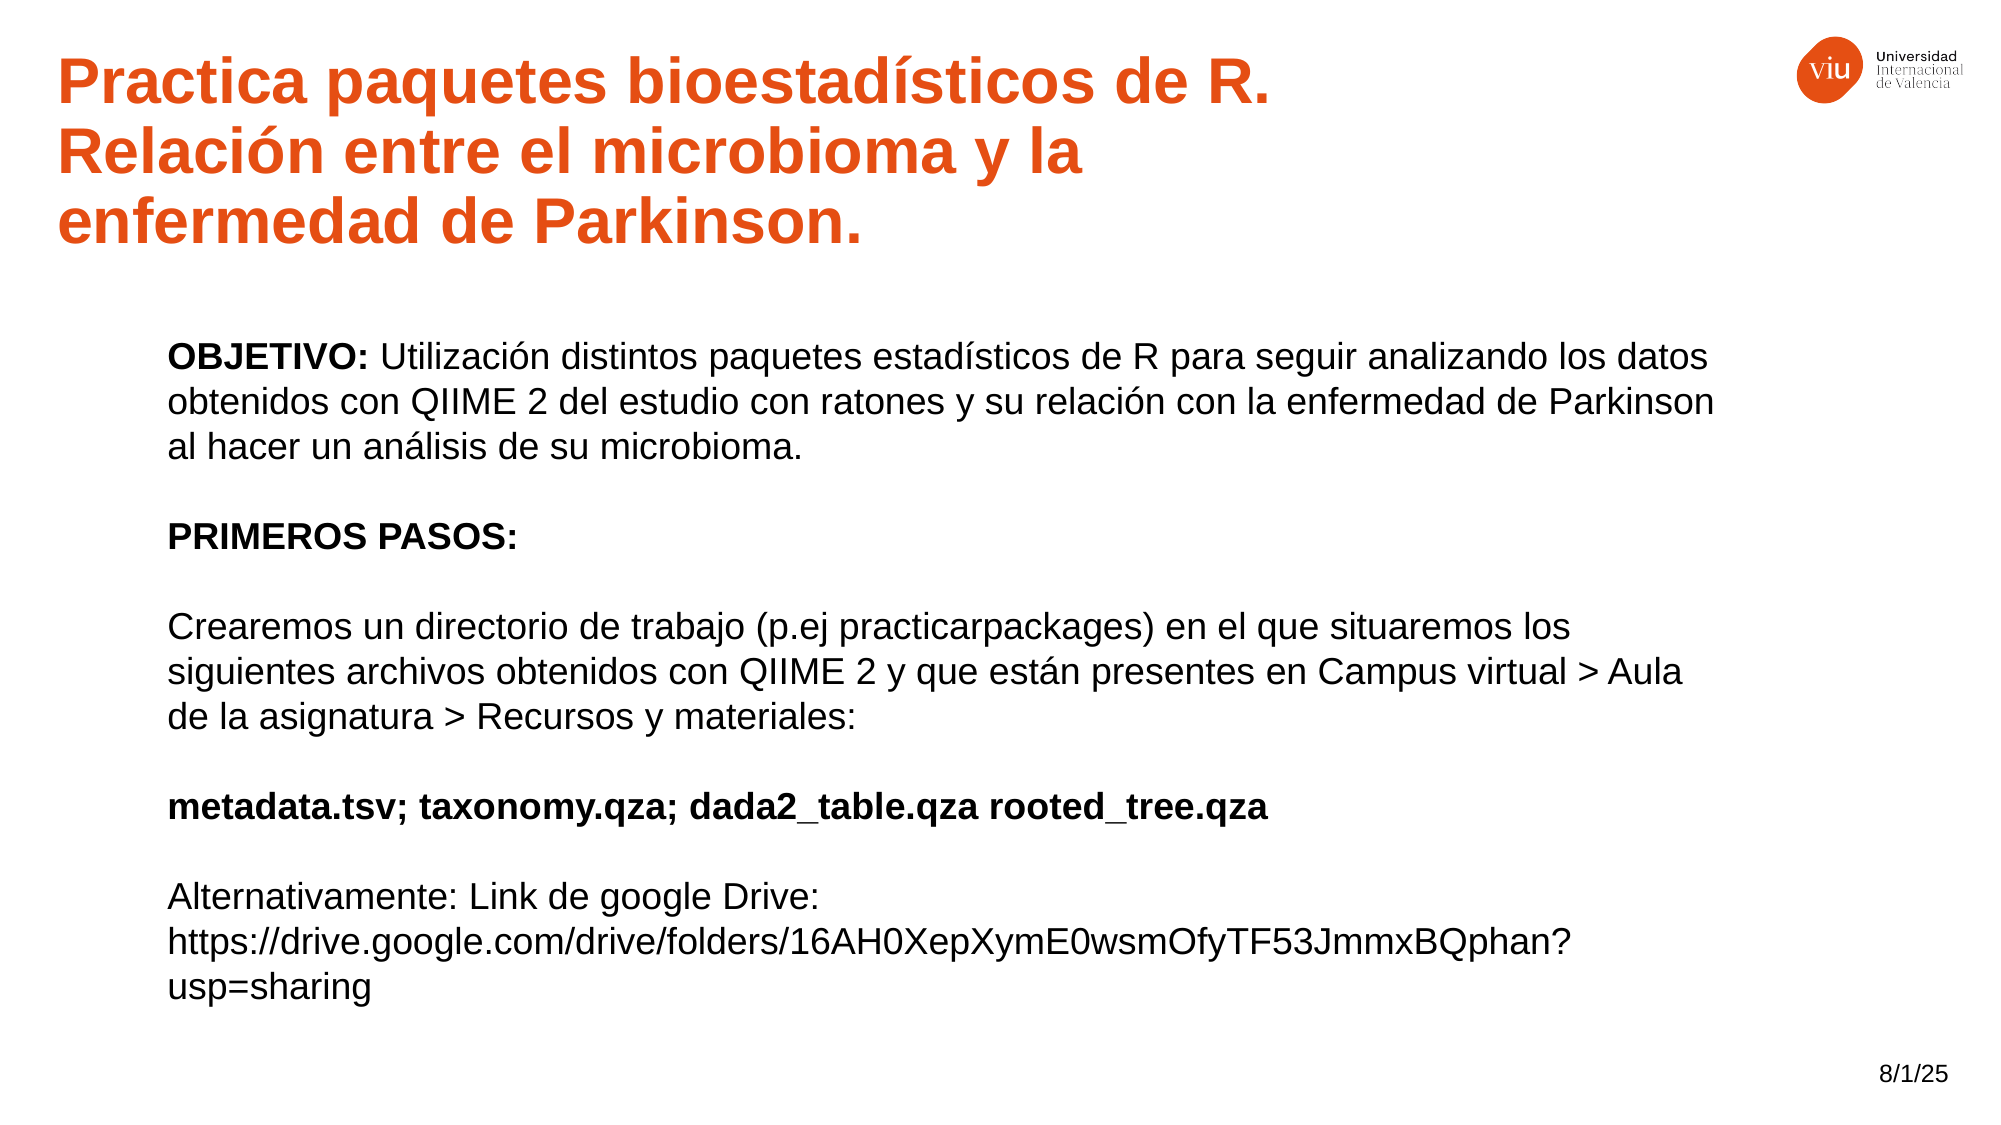

Practica paquetes bioestadísticos de R. Relación entre el microbioma y la enfermedad de Parkinson.

OBJETIVO: Utilización distintos paquetes estadísticos de R para seguir analizando los datos obtenidos con QIIME 2 del estudio con ratones y su relación con la enfermedad de Parkinson al hacer un análisis de su microbioma.

PRIMEROS PASOS:

Crearemos un directorio de trabajo (p.ej practicarpackages) en el que situaremos los siguientes archivos obtenidos con QIIME 2 y que están presentes en Campus virtual > Aula de la asignatura > Recursos y materiales:

metadata.tsv; taxonomy.qza; dada2_table.qza rooted_tree.qza

Alternativamente: Link de google Drive: https://drive.google.com/drive/folders/16AH0XepXymE0wsmOfyTF53JmmxBQphan?usp=sharing